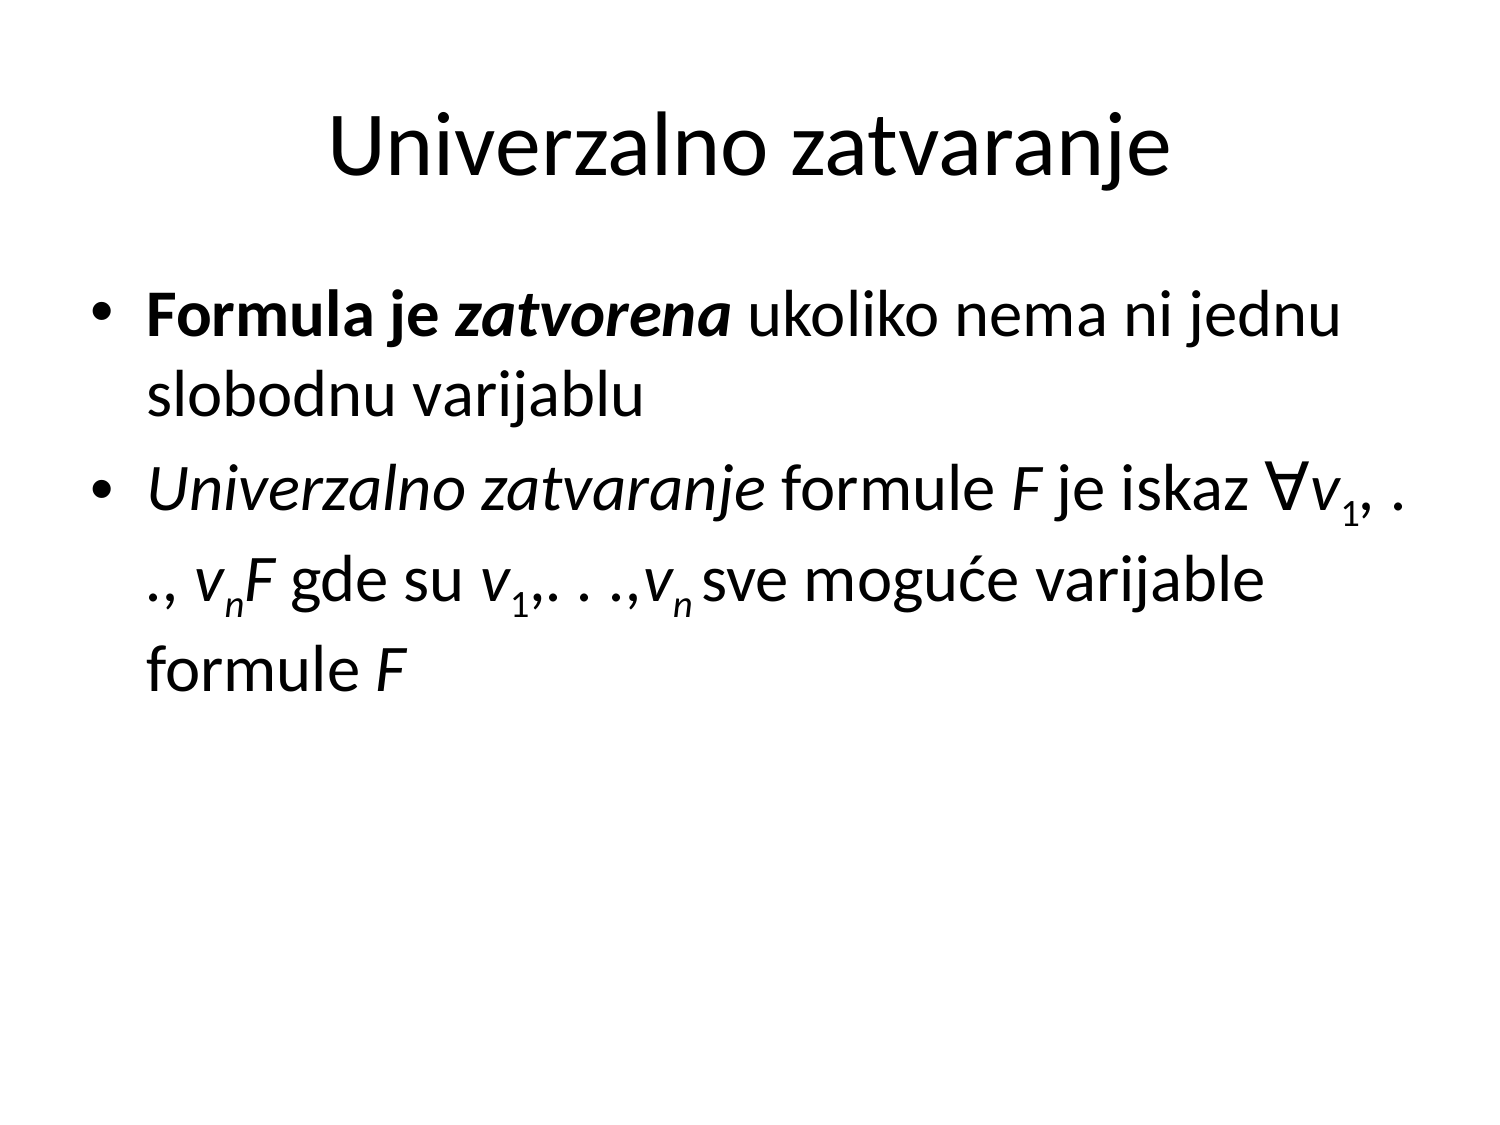

# Univerzalno zatvaranje
Formula je zatvorena ukoliko nema ni jednu slobodnu varijablu
Univerzalno zatvaranje formule F je iskaz ∀v1, . ., vnF gde su v1,. . .,vn sve moguće varijable formule F